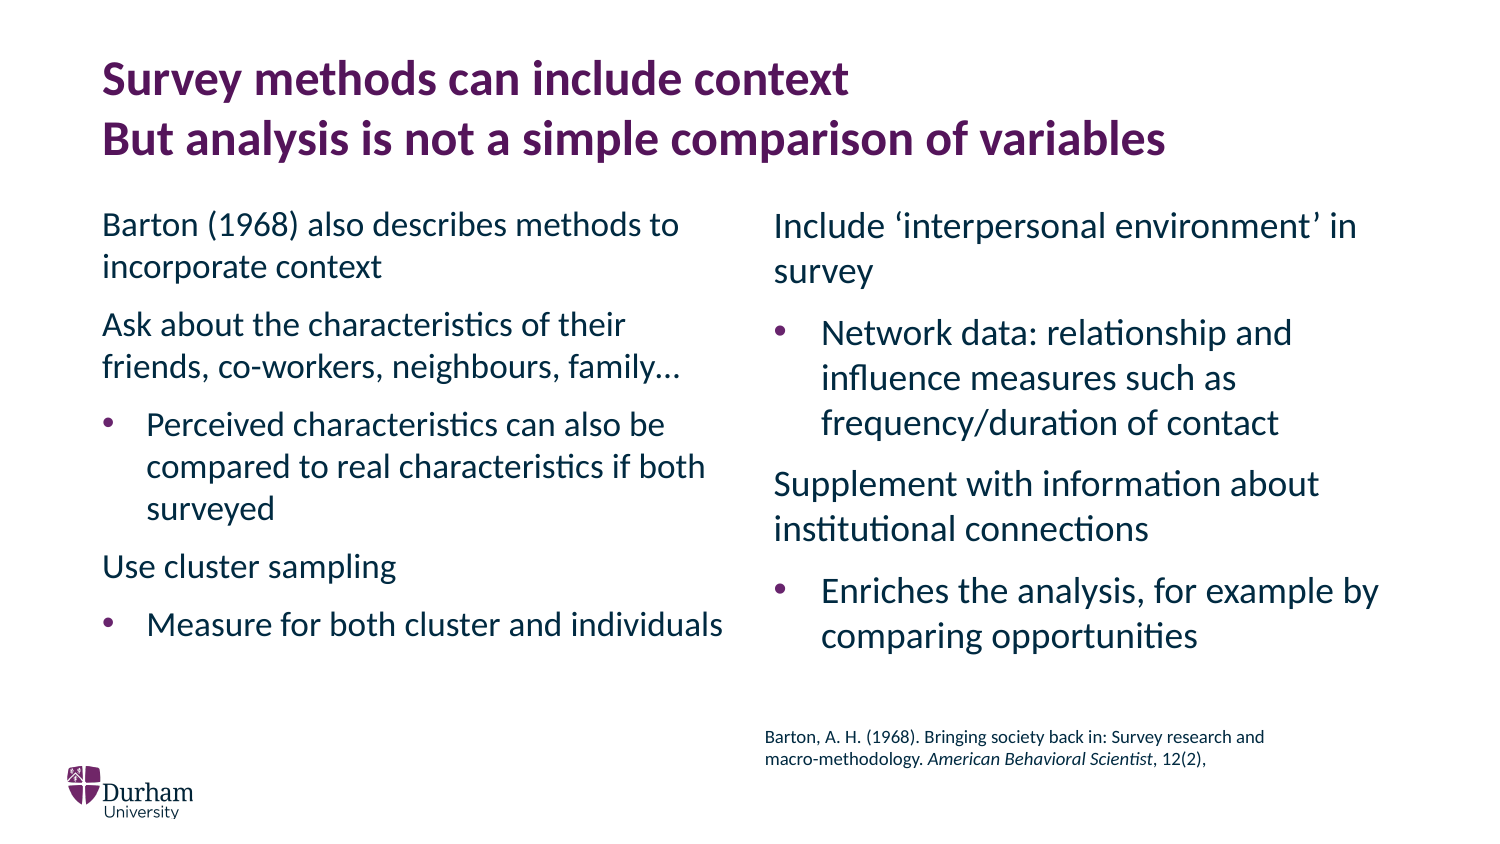

# Survey methods can include context But analysis is not a simple comparison of variables
Barton (1968) also describes methods to incorporate context
Ask about the characteristics of their friends, co-workers, neighbours, family…
Perceived characteristics can also be compared to real characteristics if both surveyed
Use cluster sampling
Measure for both cluster and individuals
Include ‘interpersonal environment’ in survey
Network data: relationship and influence measures such as frequency/duration of contact
Supplement with information about institutional connections
Enriches the analysis, for example by comparing opportunities

Barton, A. H. (1968). Bringing society back in: Survey research and macro-methodology. American Behavioral Scientist, 12(2),